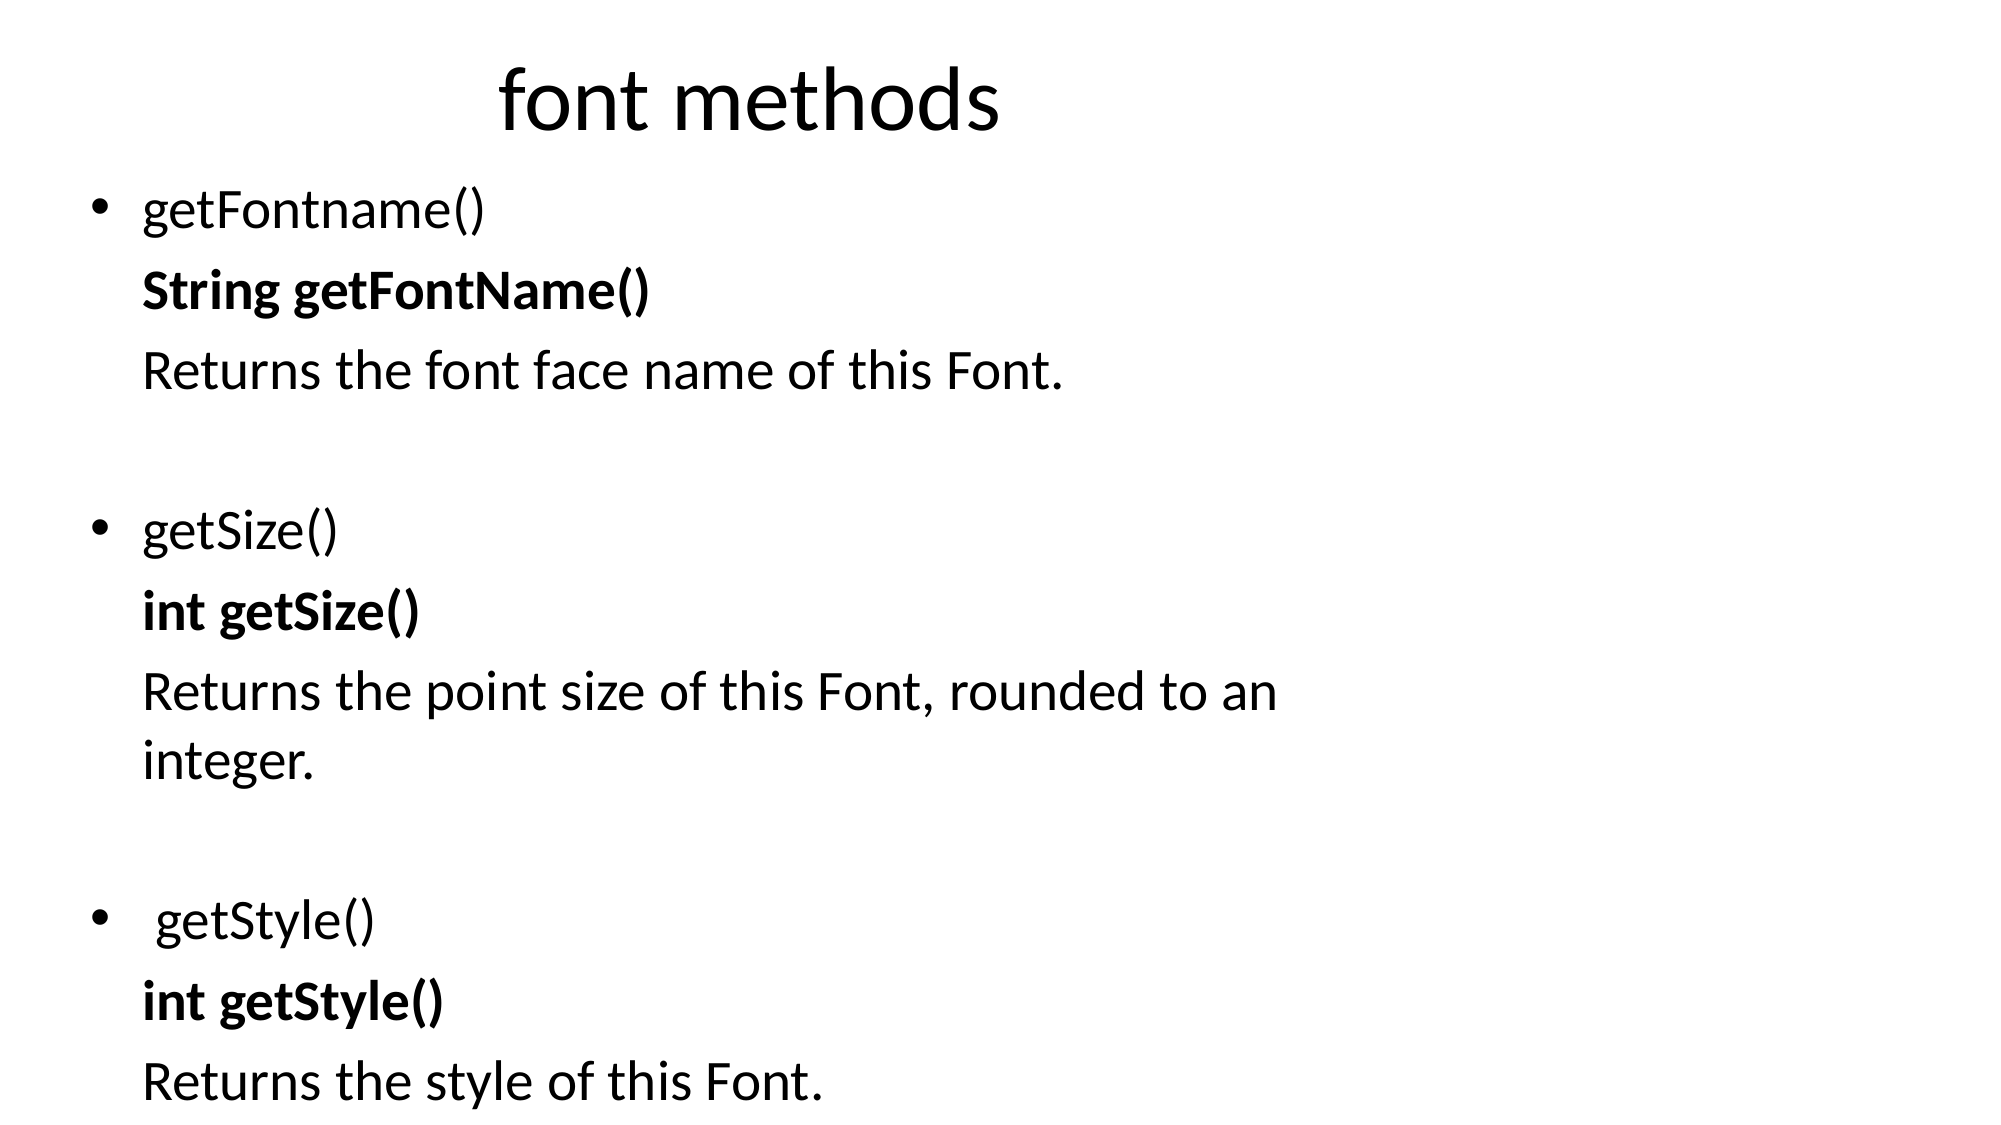

# font methods
getFontname()
 			String getFontName()
	Returns the font face name of this Font.

getSize()
			int getSize()
	Returns the point size of this Font, rounded to an integer.

 getStyle()
			int getStyle()
	Returns the style of this Font.